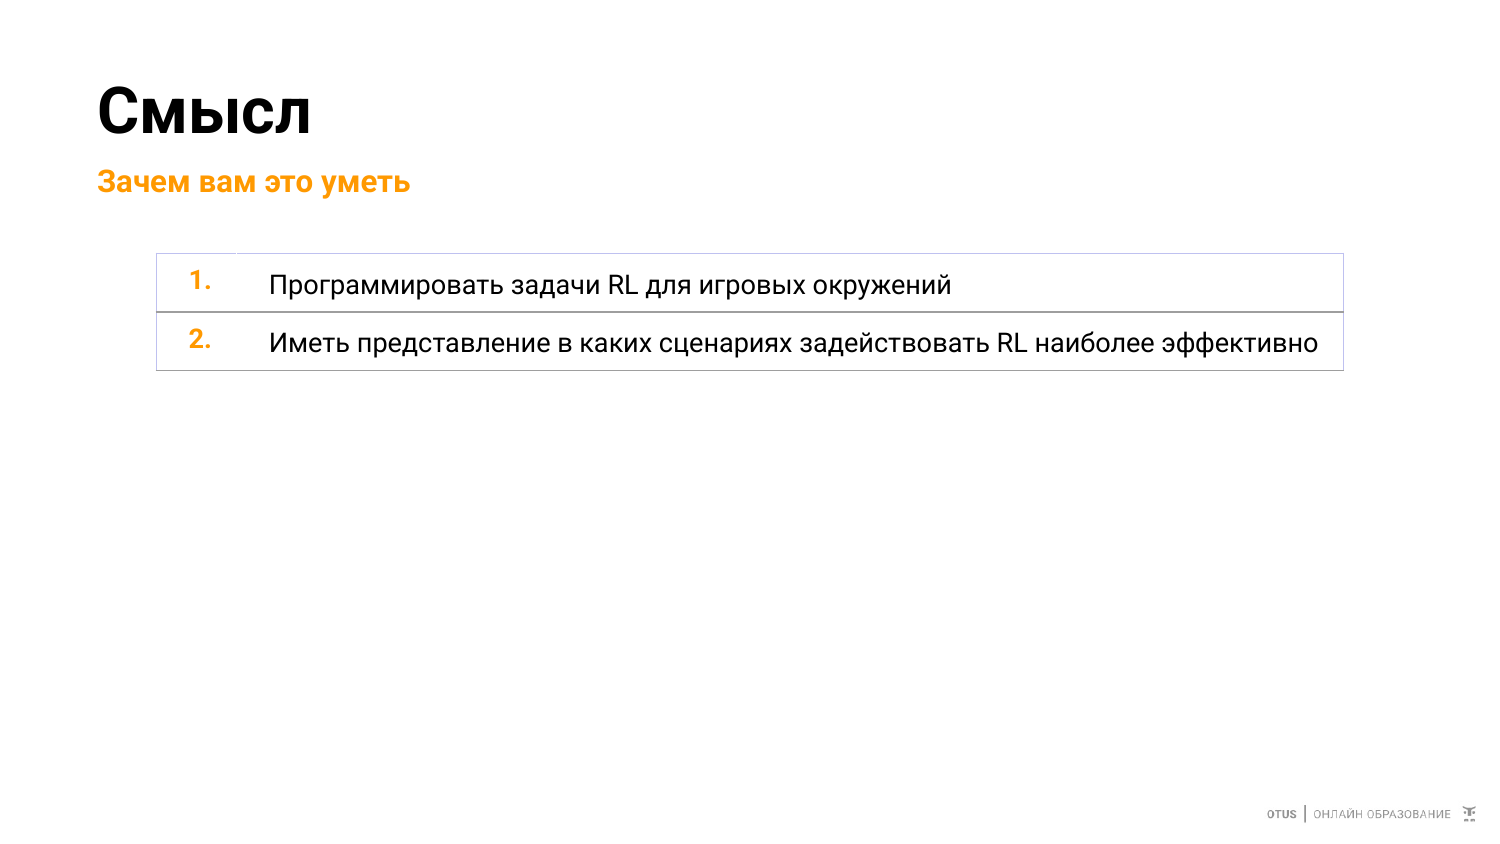

# Смысл
Зачем вам это уметь
| 1. | Программировать задачи RL для игровых окружений |
| --- | --- |
| 2. | Иметь представление в каких сценариях задействовать RL наиболее эффективно |